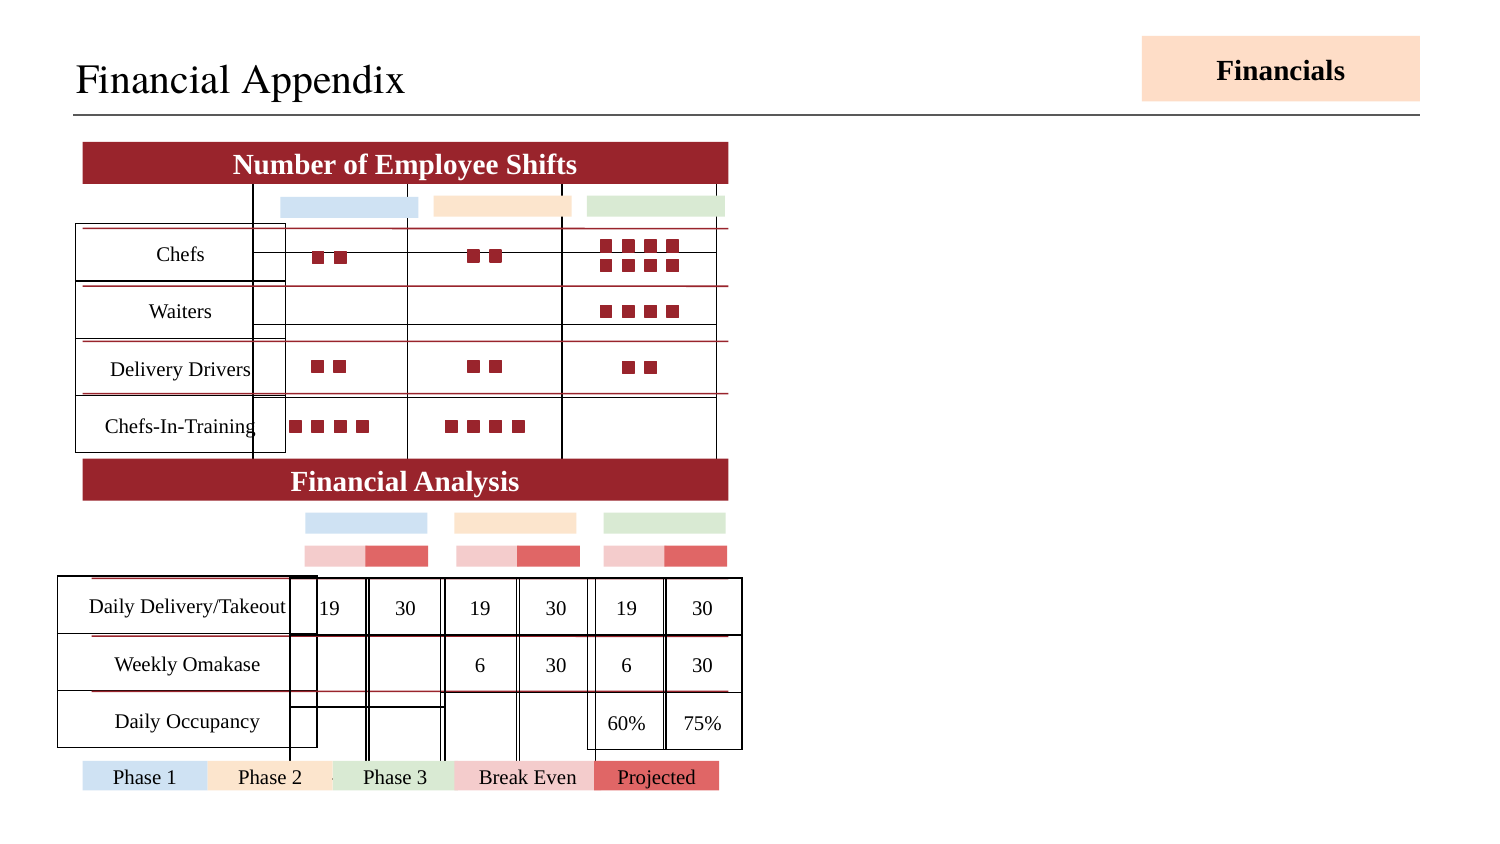

# Financial Appendix
Financials
Number of Employee Shifts
|  |  |  |
| --- | --- | --- |
|  |  |  |
|  |  |  |
|  |  |  |

| Chefs |
| --- |
| Waiters |
| Delivery Drivers |
| Chefs-In-Training |

Financial Analysis

| Daily Delivery/Takeout |
| --- |
| Weekly Omakase |
| Daily Occupancy |
| 19 |
| --- |
|  |
|  |
| 30 |
| --- |
|  |
|  |
| 19 |
| --- |
| 6 |
|  |
| 30 |
| --- |
| 30 |
|  |
| 19 |
| --- |
| 6 |
| 60% |
| 30 |
| --- |
| 30 |
| 75% |
Phase 1
Phase 2
Phase 3
Break Even
Projected